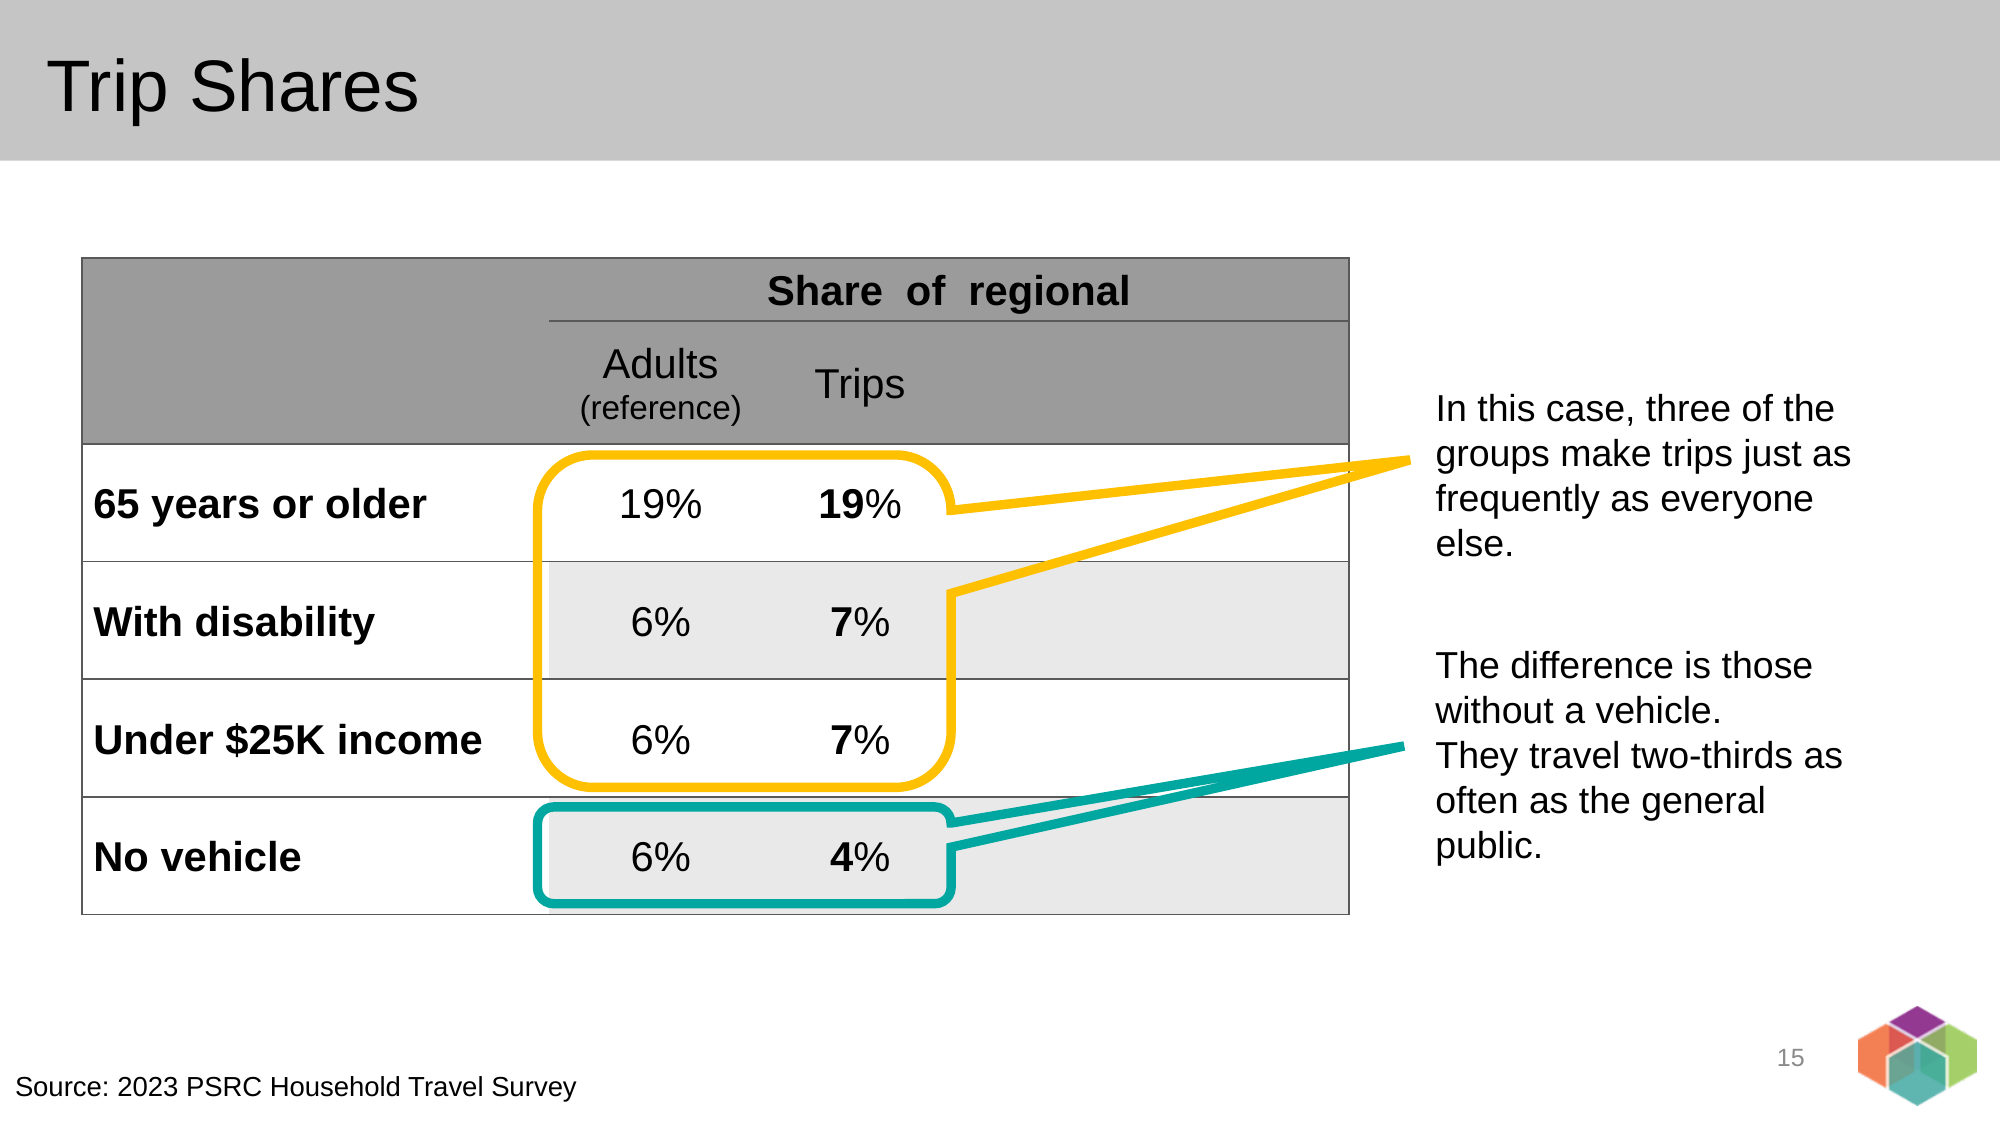

# Trip Shares
|  | Share of regional |  |  |  |
| --- | --- | --- | --- | --- |
|  | Adults (reference) | Trips |  |  |
| 65 years or older | 19% | 19% |  |  |
| With disability | 6% | 7% |  |  |
| Under $25K income | 6% | 7% |  |  |
| No vehicle | 6% | 4% |  |  |
In this case, three of the groups make trips just as frequently as everyone else.

The difference is those without a vehicle.
They travel two-thirds as often as the general public.

15
Source: 2023 PSRC Household Travel Survey